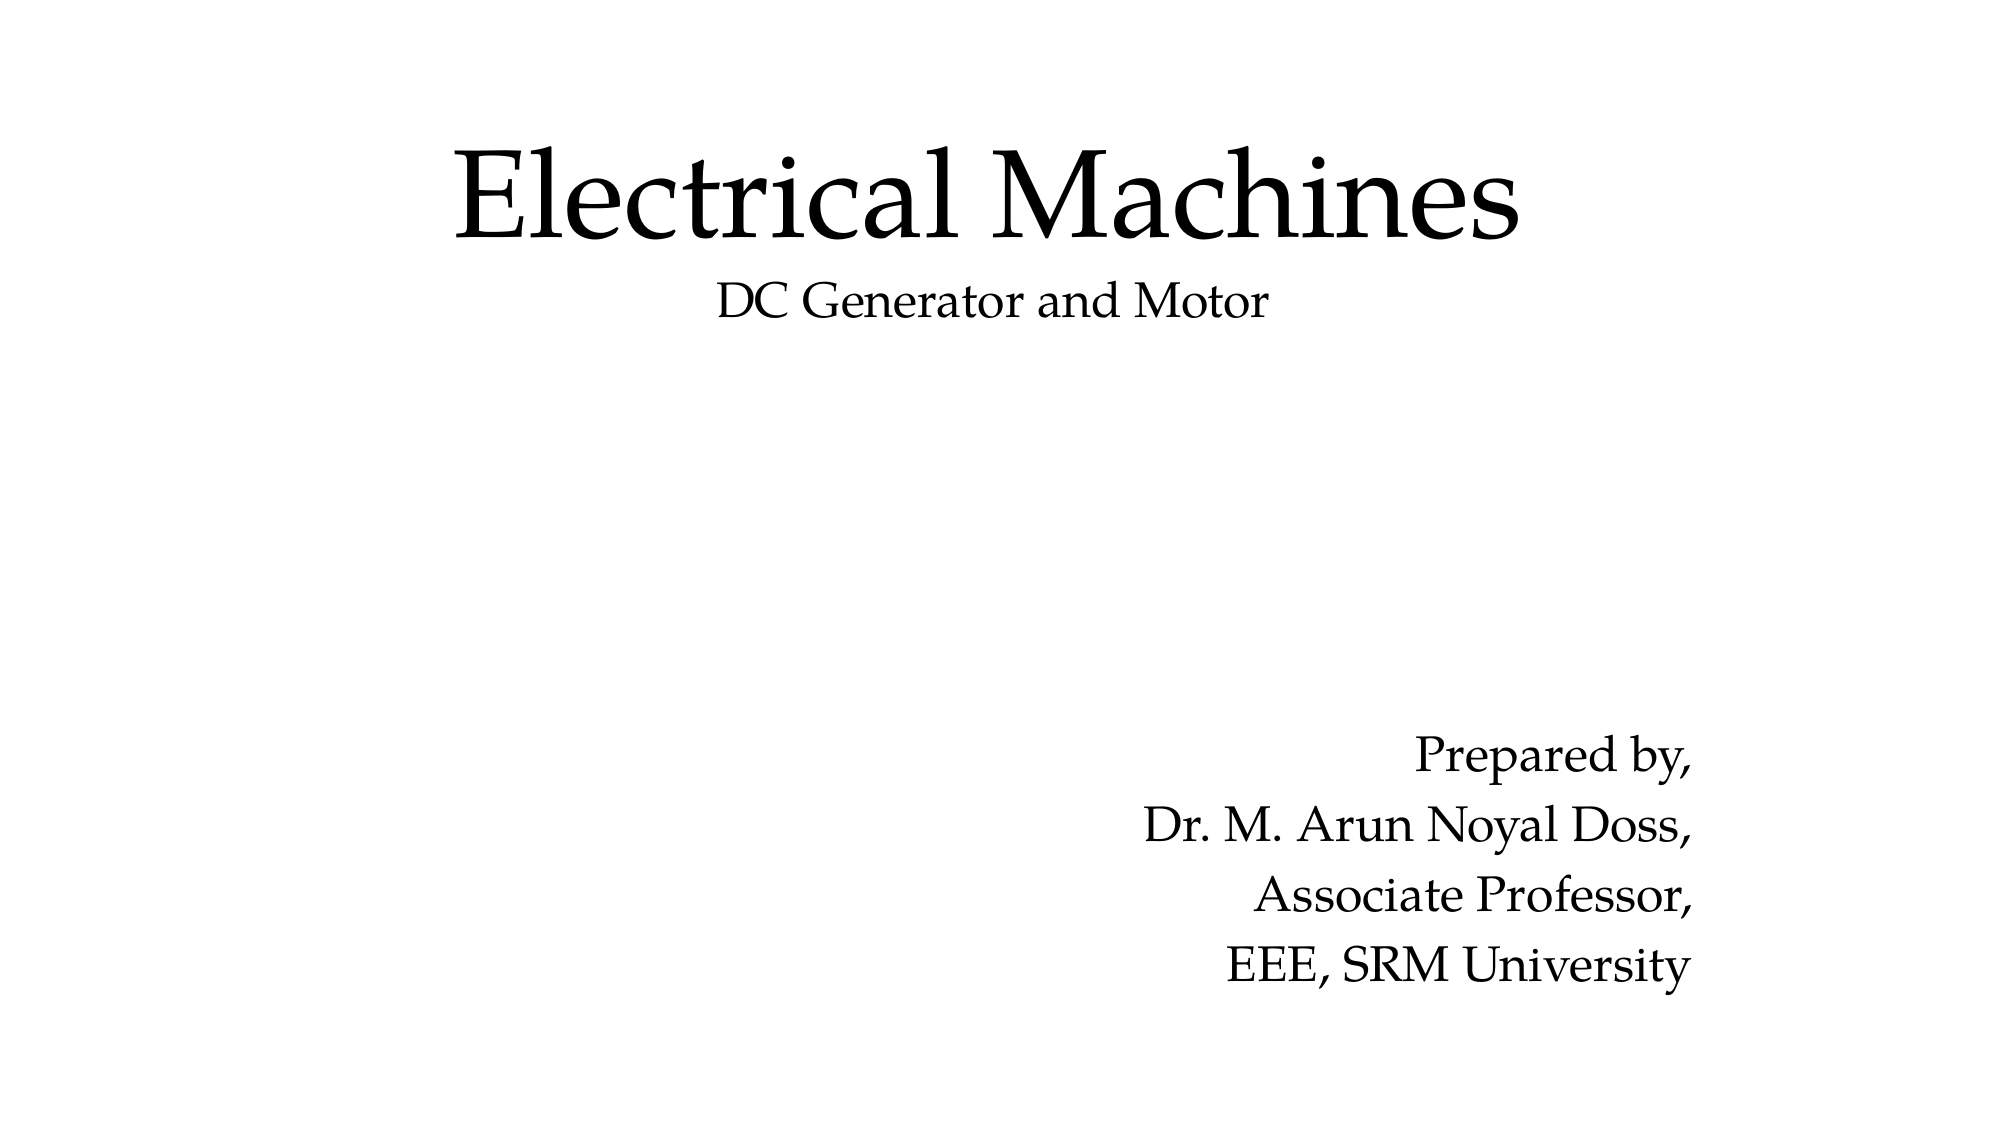

# Electrical Machines
DC Generator and Motor

Prepared by,
Dr. M. Arun Noyal Doss,
Associate Professor,
EEE, SRM University